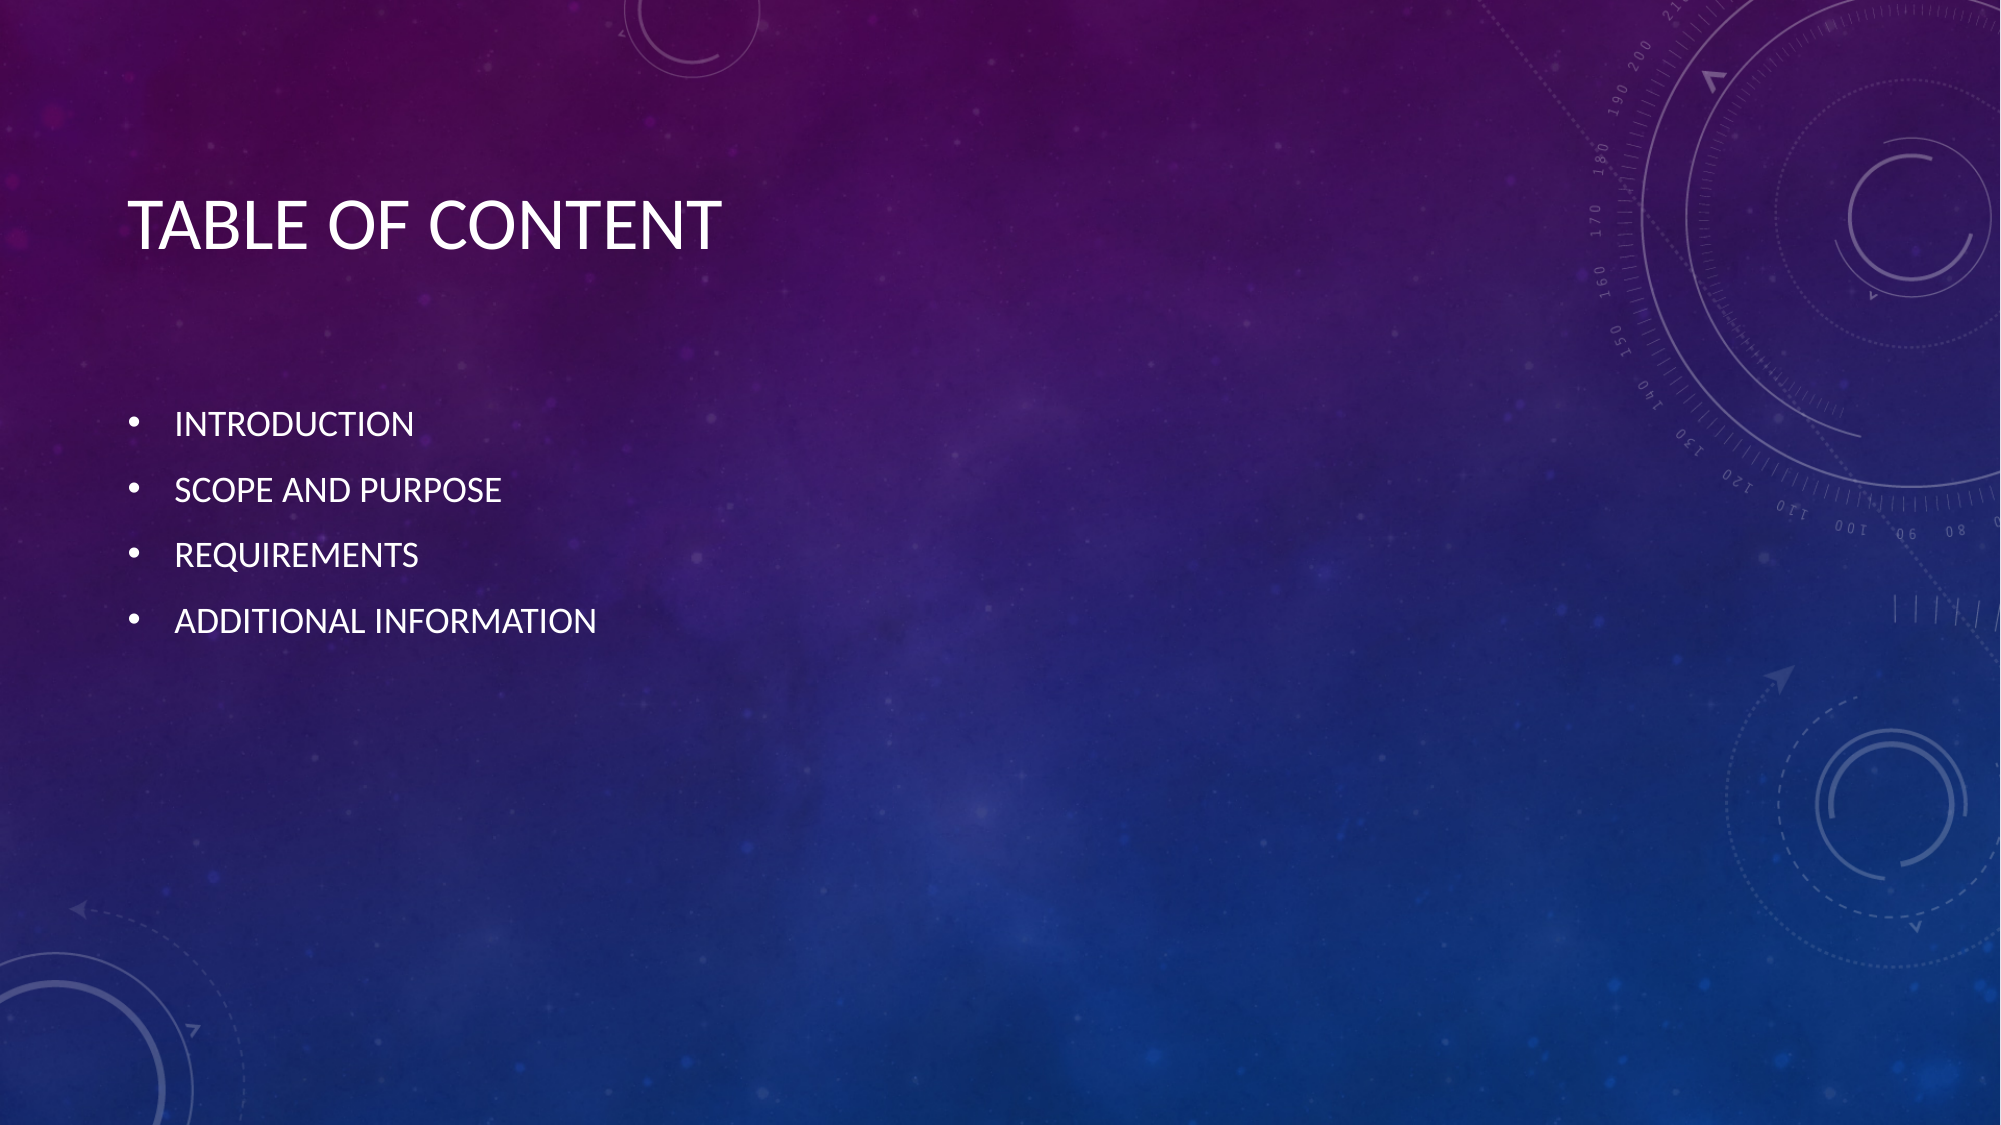

# Table of content
INTRODUCTION
SCOPE AND PURPOSE
REQUIREMENTS
ADDITIONAL INFORMATION